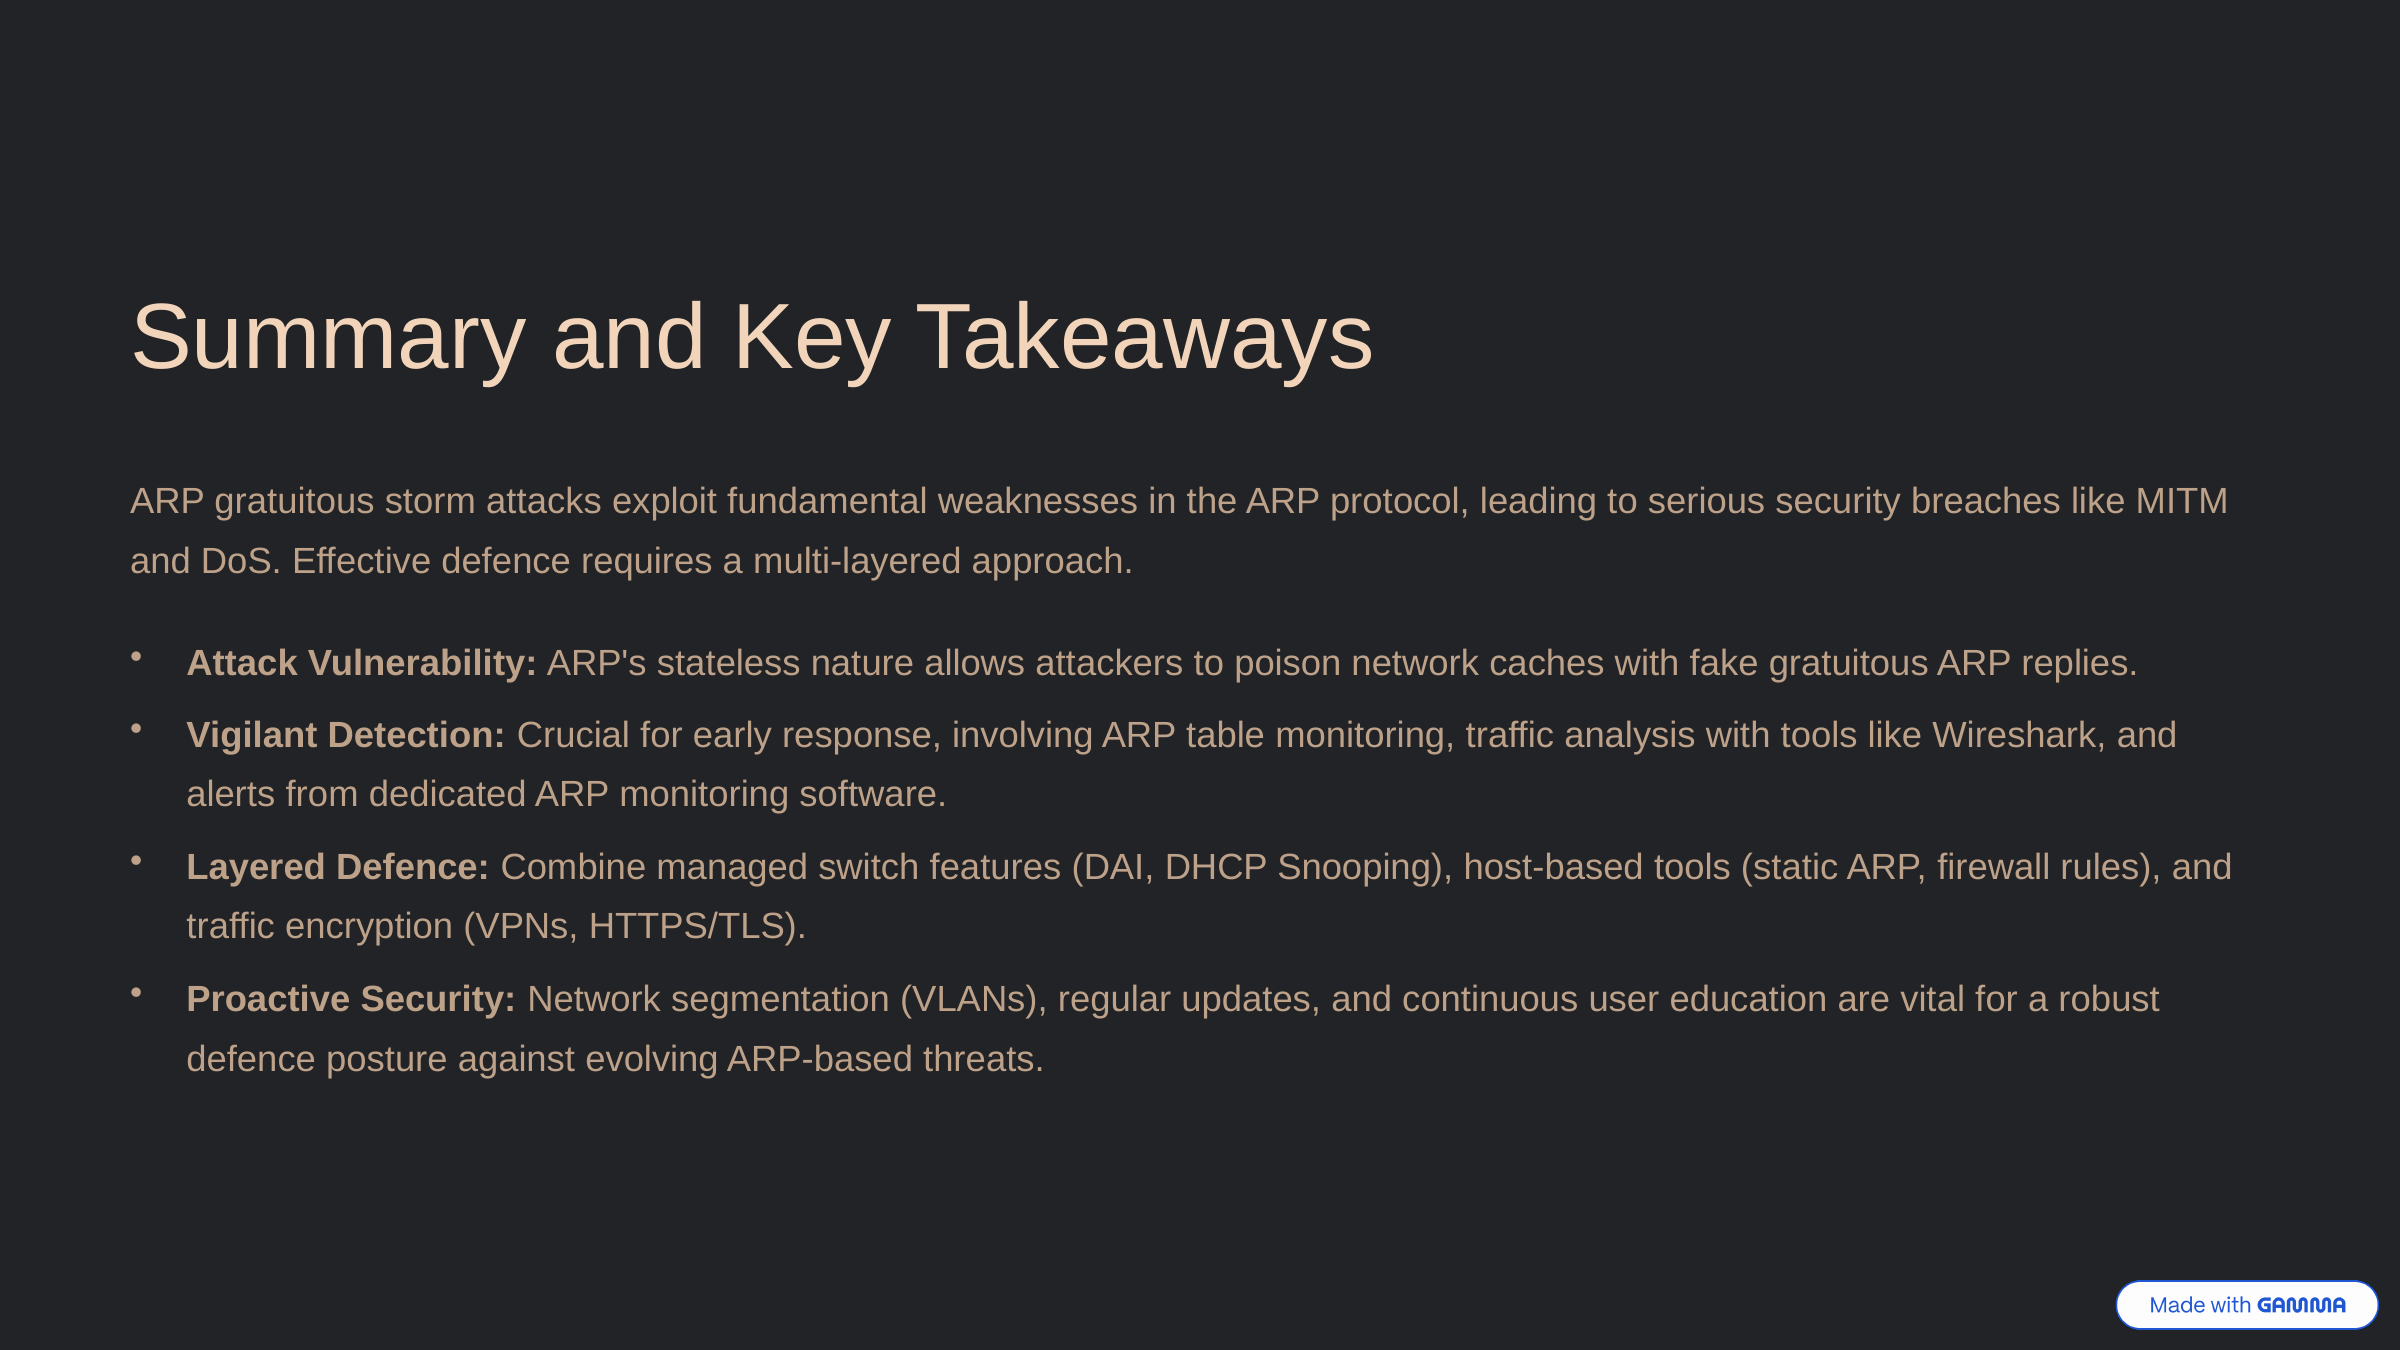

Summary and Key Takeaways
ARP gratuitous storm attacks exploit fundamental weaknesses in the ARP protocol, leading to serious security breaches like MITM and DoS. Effective defence requires a multi-layered approach.
Attack Vulnerability: ARP's stateless nature allows attackers to poison network caches with fake gratuitous ARP replies.
Vigilant Detection: Crucial for early response, involving ARP table monitoring, traffic analysis with tools like Wireshark, and alerts from dedicated ARP monitoring software.
Layered Defence: Combine managed switch features (DAI, DHCP Snooping), host-based tools (static ARP, firewall rules), and traffic encryption (VPNs, HTTPS/TLS).
Proactive Security: Network segmentation (VLANs), regular updates, and continuous user education are vital for a robust defence posture against evolving ARP-based threats.